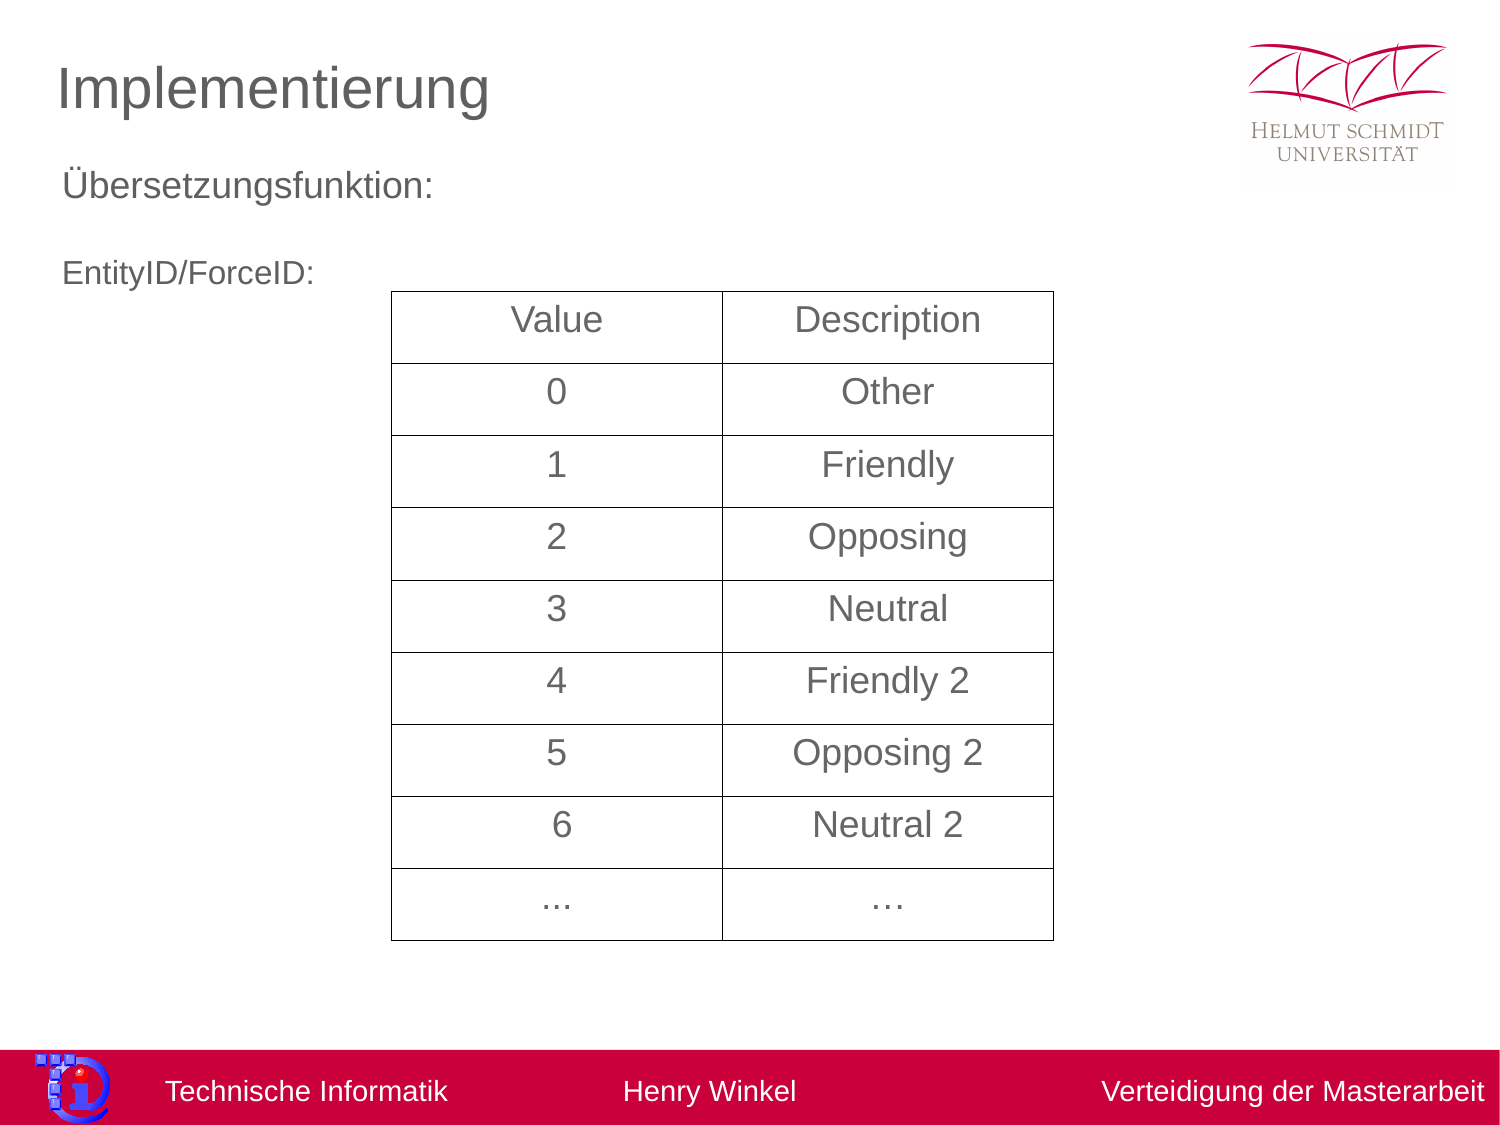

Implementierung
Übersetzungsfunktion:

EntityID/ForceID:

| Value | Description |
| --- | --- |
| 0 | Other |
| 1 | Friendly |
| 2 | Opposing |
| 3 | Neutral |
| 4 | Friendly 2 |
| 5 | Opposing 2 |
| 6 | Neutral 2 |
| ... | … |